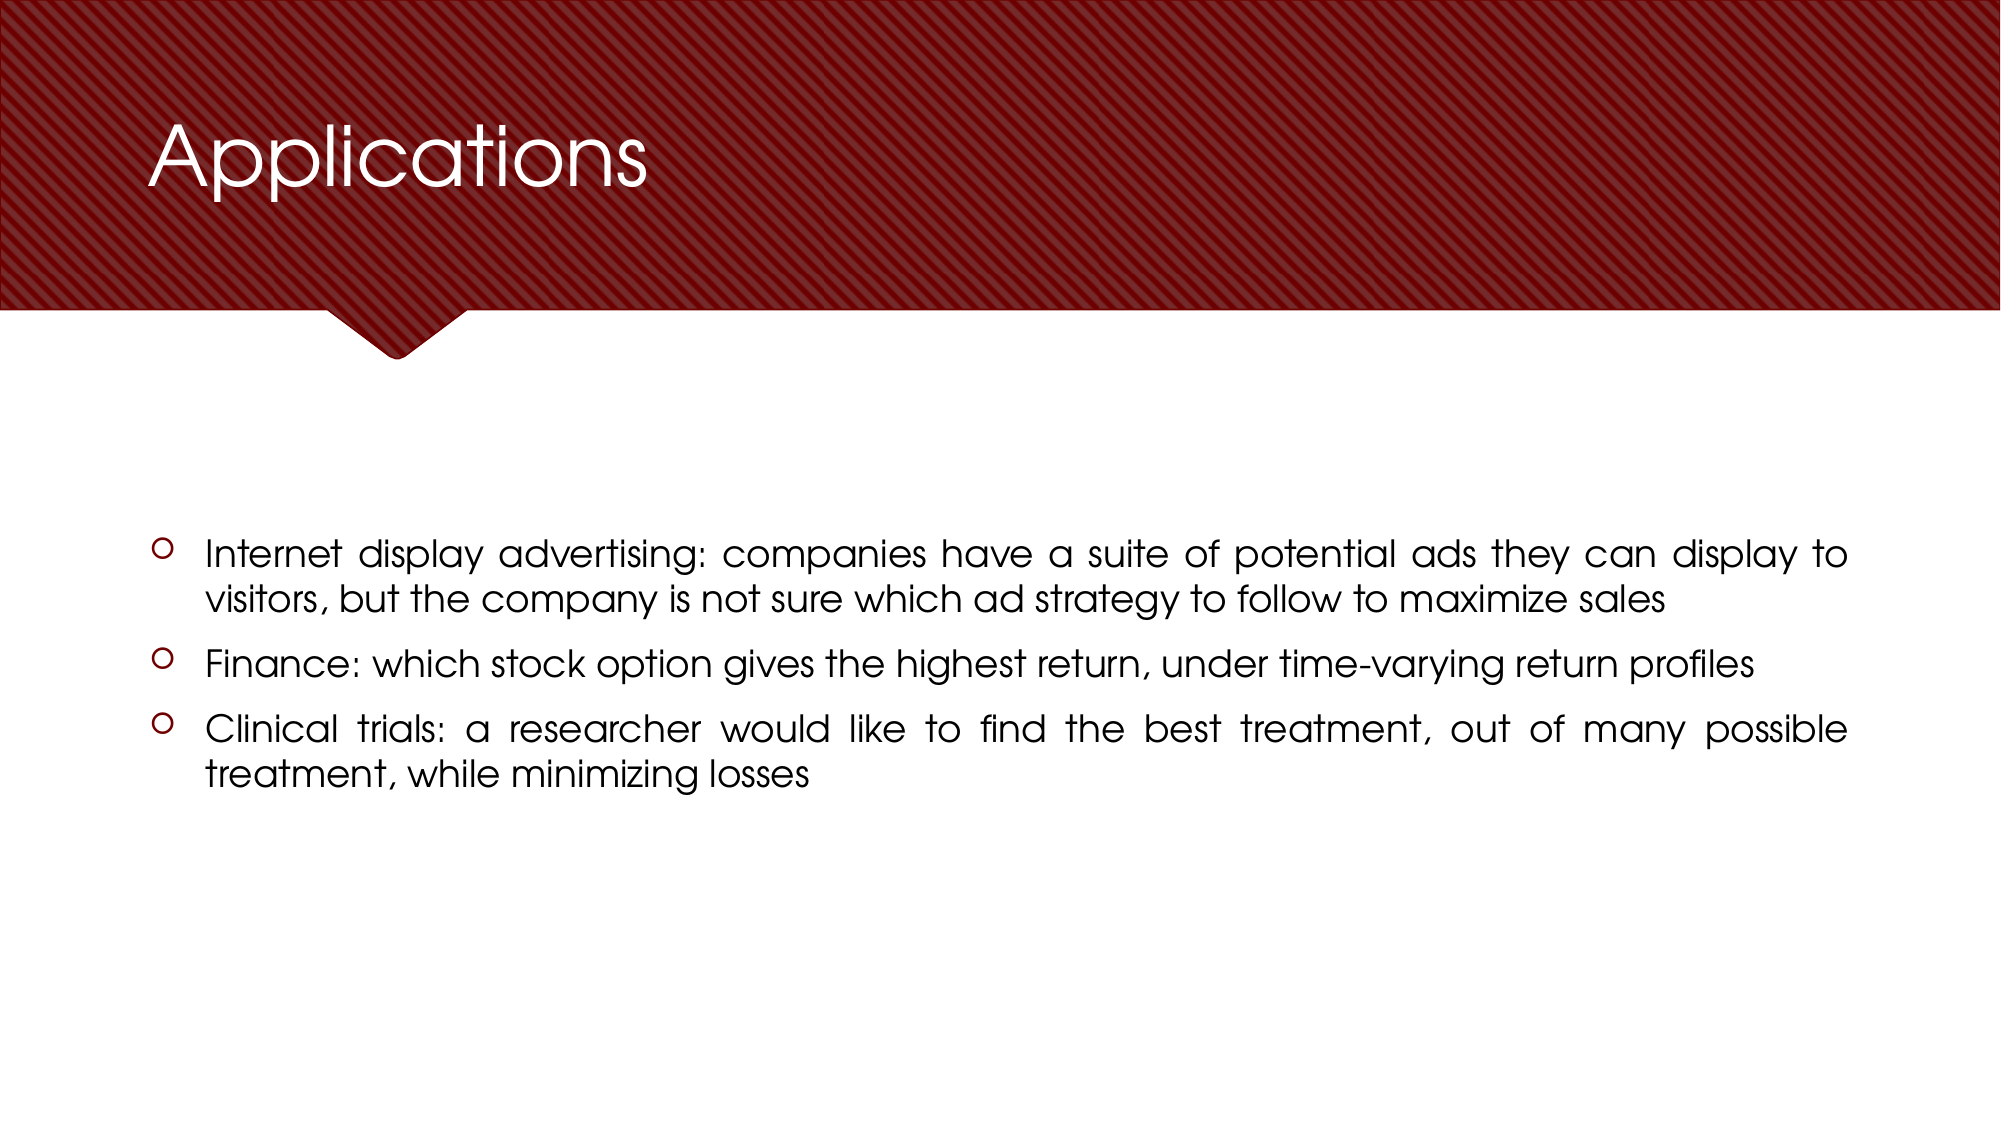

# Applications
Internet display advertising: companies have a suite of potential ads they can display to visitors, but the company is not sure which ad strategy to follow to maximize sales
Finance: which stock option gives the highest return, under time-varying return profiles
Clinical trials: a researcher would like to find the best treatment, out of many possible treatment, while minimizing losses